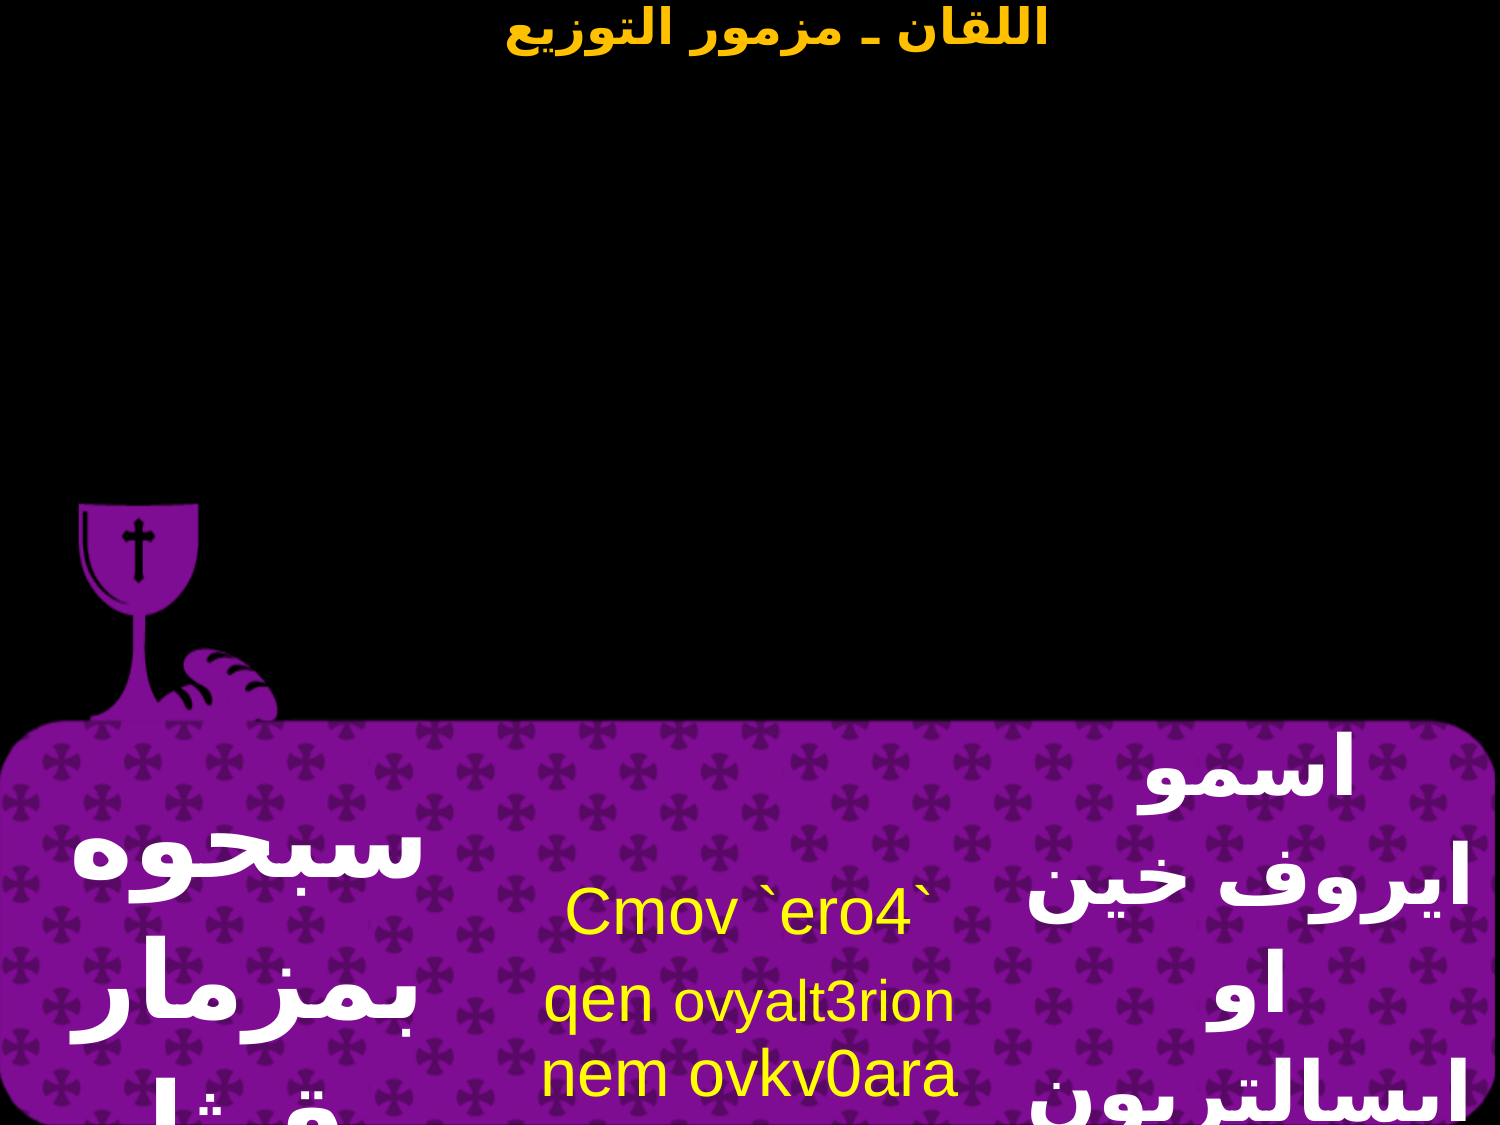

| سبحوه بمزمار وقيثار | `Cmov `ero4 qen ovyalt3rion nem ovkv0ara | اسمو ايروف خين او ابسالتريون نيم اوكيثارا |
| --- | --- | --- |